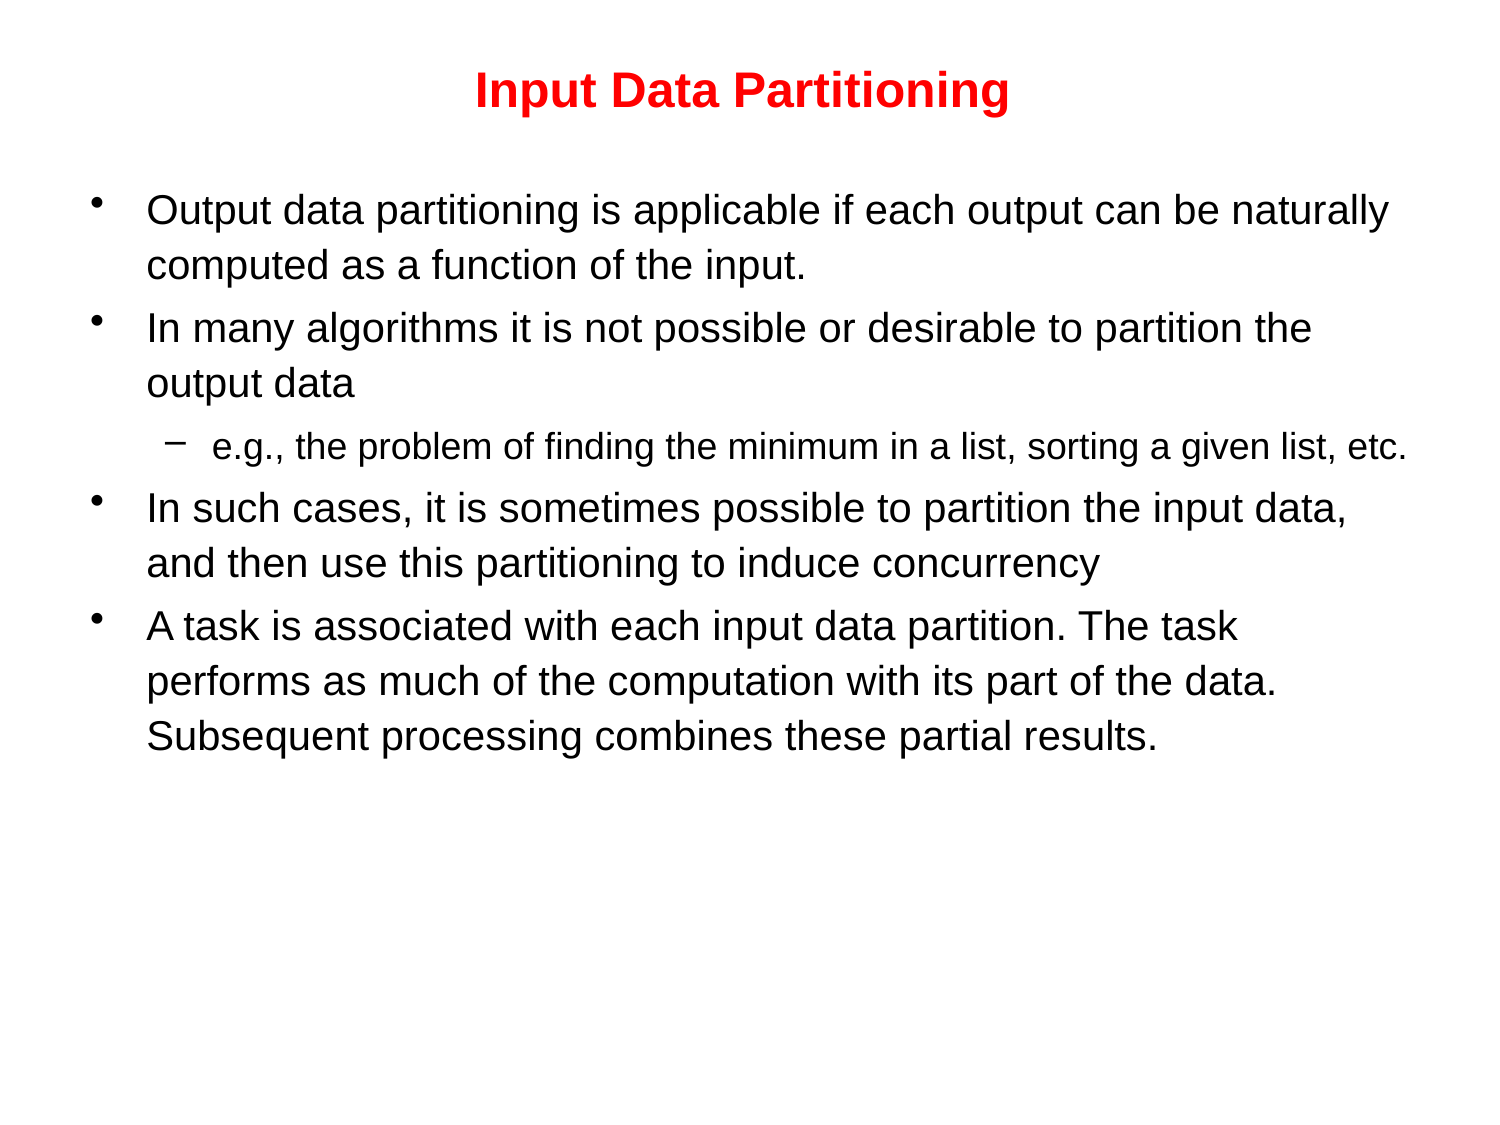

# Input Data Partitioning
Output data partitioning is applicable if each output can be naturally computed as a function of the input.
In many algorithms it is not possible or desirable to partition the output data
e.g., the problem of finding the minimum in a list, sorting a given list, etc.
In such cases, it is sometimes possible to partition the input data, and then use this partitioning to induce concurrency
A task is associated with each input data partition. The task performs as much of the computation with its part of the data. Subsequent processing combines these partial results.